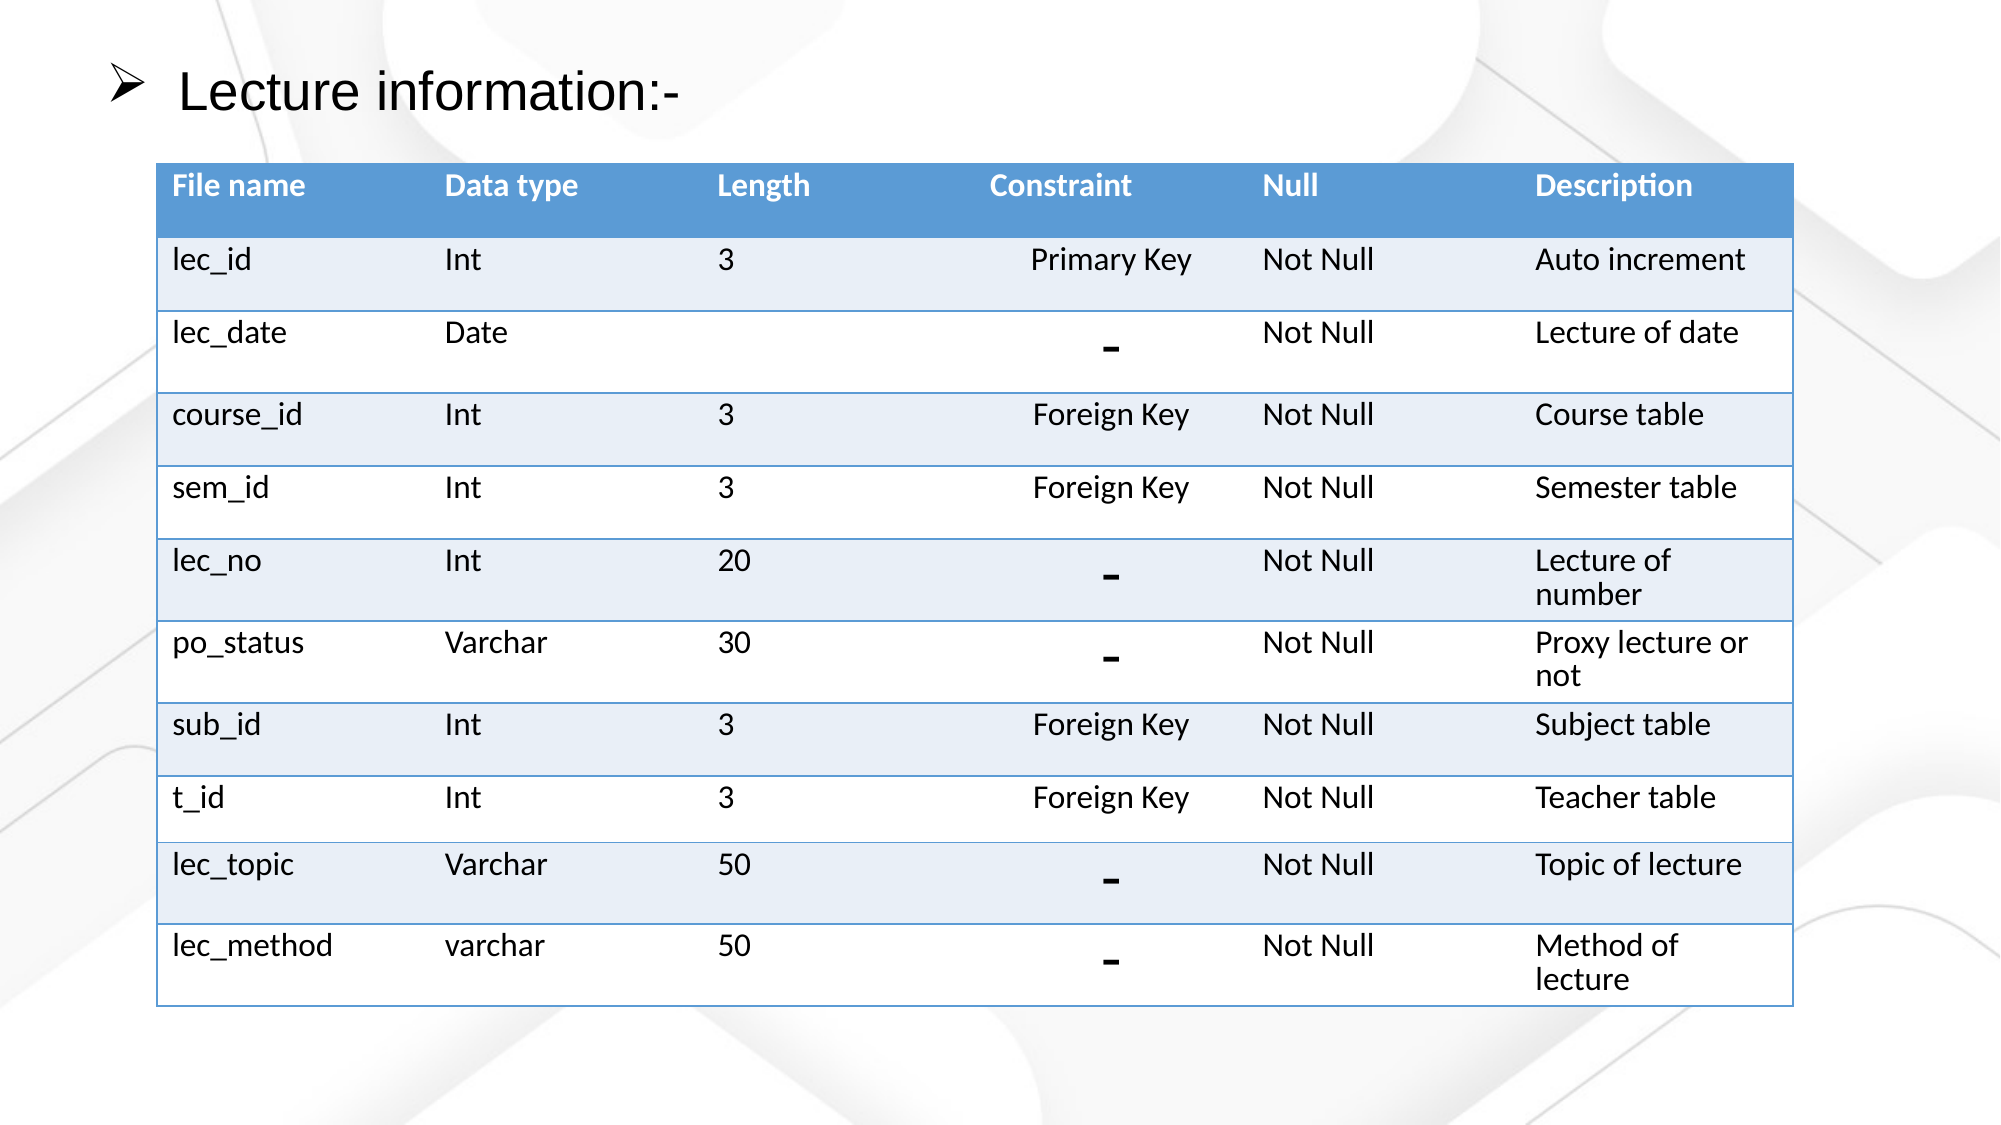

Lecture information:-
| File name | Data type | Length | Constraint | Null | Description |
| --- | --- | --- | --- | --- | --- |
| lec\_id | Int | 3 | Primary Key | Not Null | Auto increment |
| lec\_date | Date |  | - | Not Null | Lecture of date |
| course\_id | Int | 3 | Foreign Key | Not Null | Course table |
| sem\_id | Int | 3 | Foreign Key | Not Null | Semester table |
| lec\_no | Int | 20 | - | Not Null | Lecture of number |
| po\_status | Varchar | 30 | - | Not Null | Proxy lecture or not |
| sub\_id | Int | 3 | Foreign Key | Not Null | Subject table |
| t\_id | Int | 3 | Foreign Key | Not Null | Teacher table |
| lec\_topic | Varchar | 50 | - | Not Null | Topic of lecture |
| lec\_method | varchar | 50 | - | Not Null | Method of lecture |